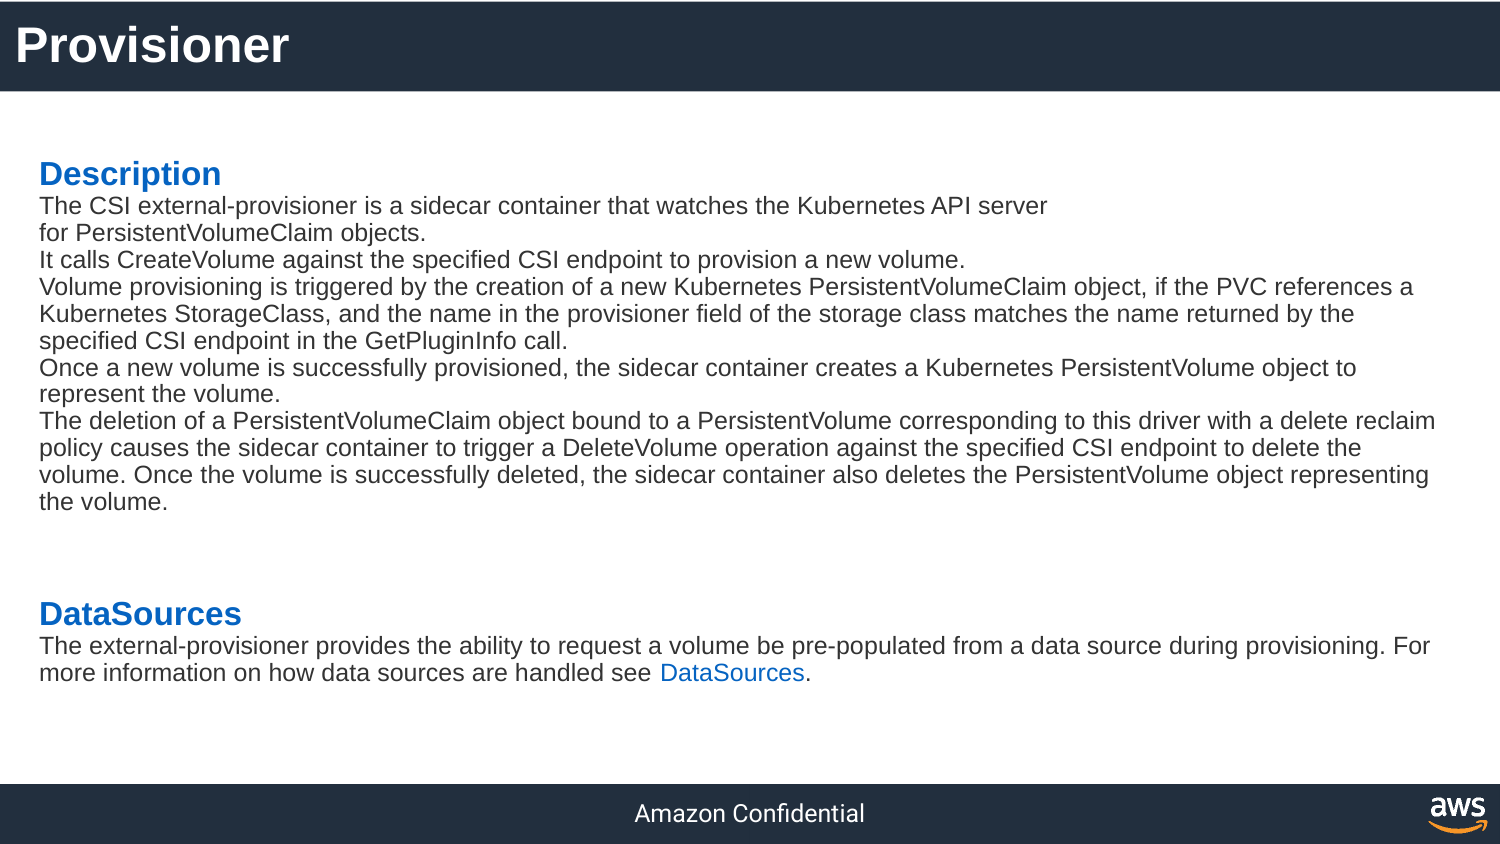

Provisioner
# Description The CSI external-provisioner is a sidecar container that watches the Kubernetes API server for PersistentVolumeClaim objects. It calls CreateVolume against the specified CSI endpoint to provision a new volume. Volume provisioning is triggered by the creation of a new Kubernetes PersistentVolumeClaim object, if the PVC references a Kubernetes StorageClass, and the name in the provisioner field of the storage class matches the name returned by the specified CSI endpoint in the GetPluginInfo call. Once a new volume is successfully provisioned, the sidecar container creates a Kubernetes PersistentVolume object to represent the volume. The deletion of a PersistentVolumeClaim object bound to a PersistentVolume corresponding to this driver with a delete reclaim policy causes the sidecar container to trigger a DeleteVolume operation against the specified CSI endpoint to delete the volume. Once the volume is successfully deleted, the sidecar container also deletes the PersistentVolume object representing the volume. DataSources The external-provisioner provides the ability to request a volume be pre-populated from a data source during provisioning. For more information on how data sources are handled see DataSources.